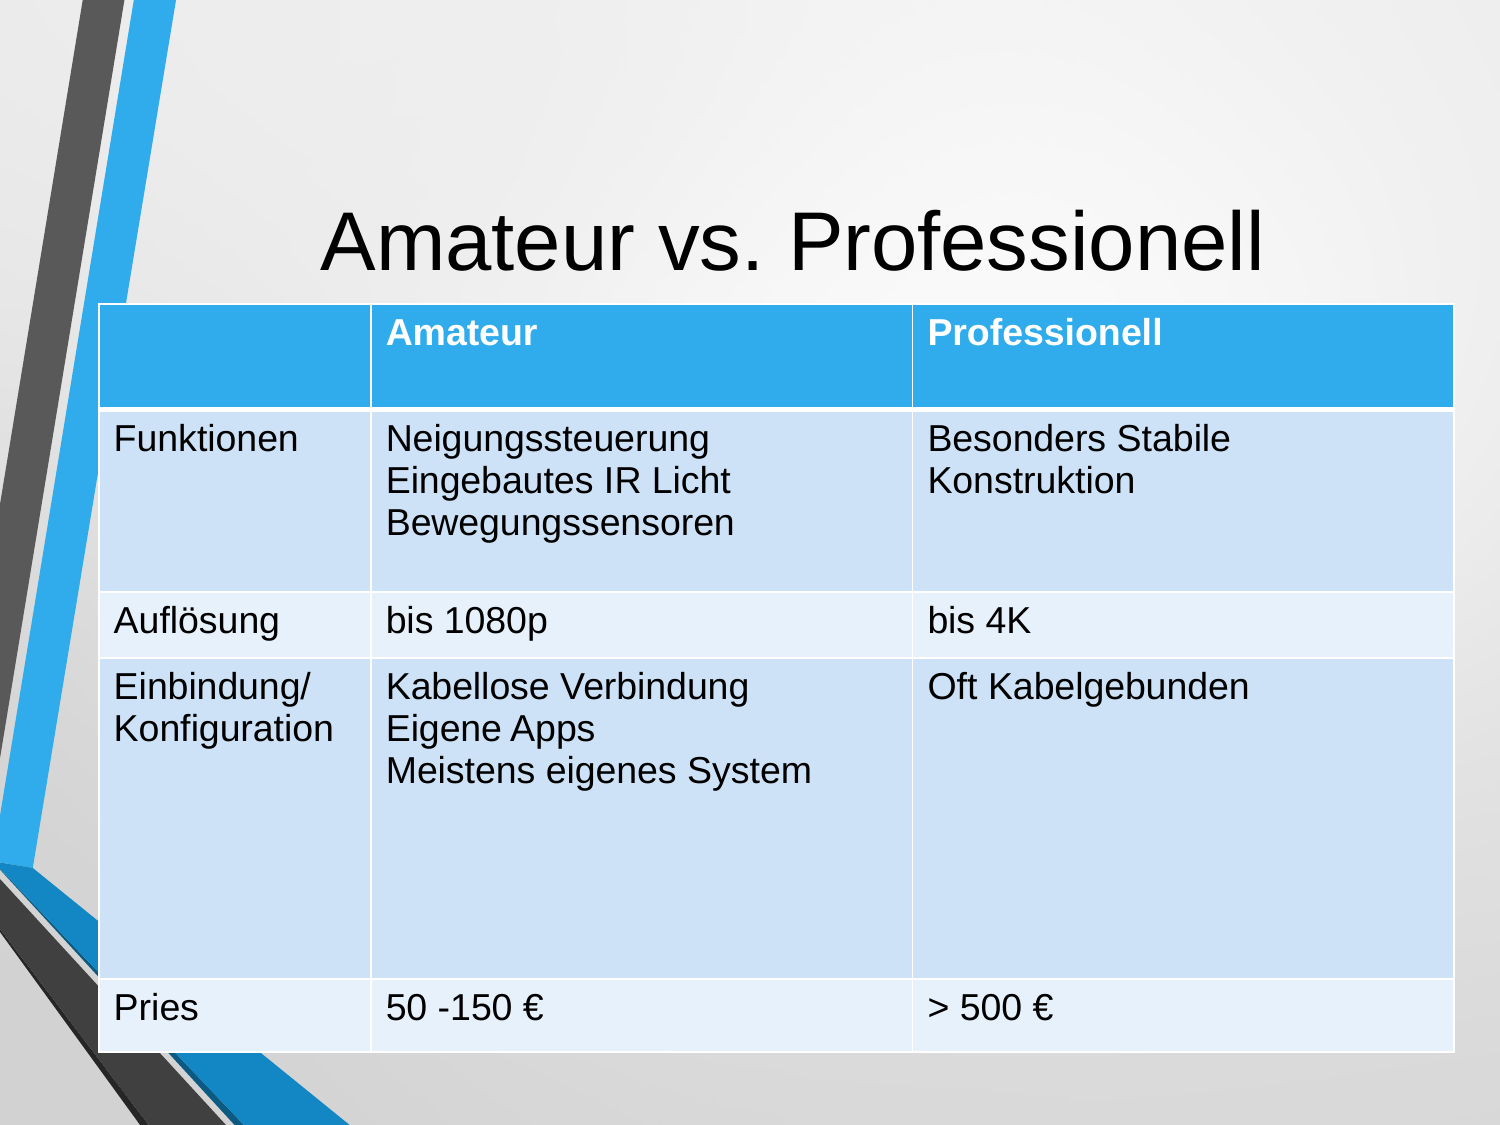

# Amateur vs. Professionell
|  | Amateur | Professionell |
| --- | --- | --- |
| Funktionen | Neigungssteuerung Eingebautes IR Licht Bewegungssensoren | Besonders Stabile Konstruktion |
| Auflösung | bis 1080p | bis 4K |
| Einbindung/ Konfiguration | Kabellose Verbindung Eigene Apps Meistens eigenes System | Oft Kabelgebunden |
| Pries | 50 -150 € | > 500 € |